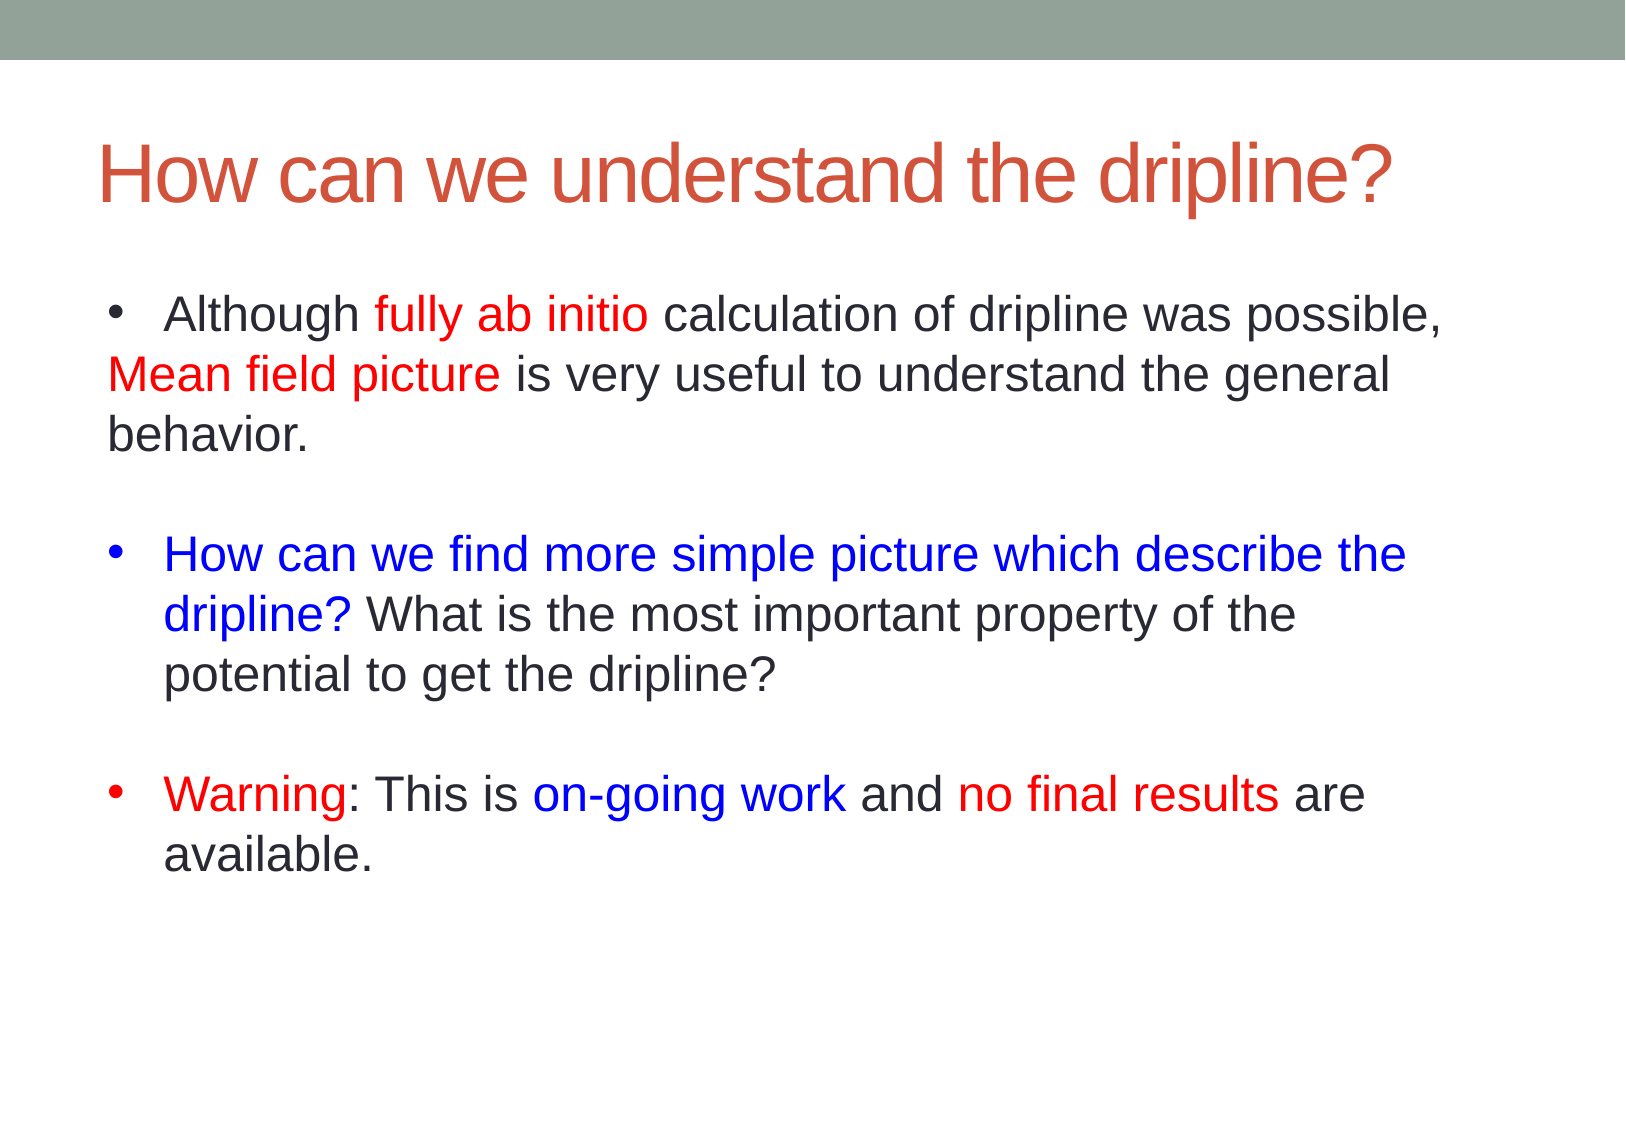

# How can we understand the dripline?
Although fully ab initio calculation of dripline was possible,
Mean field picture is very useful to understand the general behavior.

How can we find more simple picture which describe the dripline? What is the most important property of the potential to get the dripline?

Warning: This is on-going work and no final results are available.